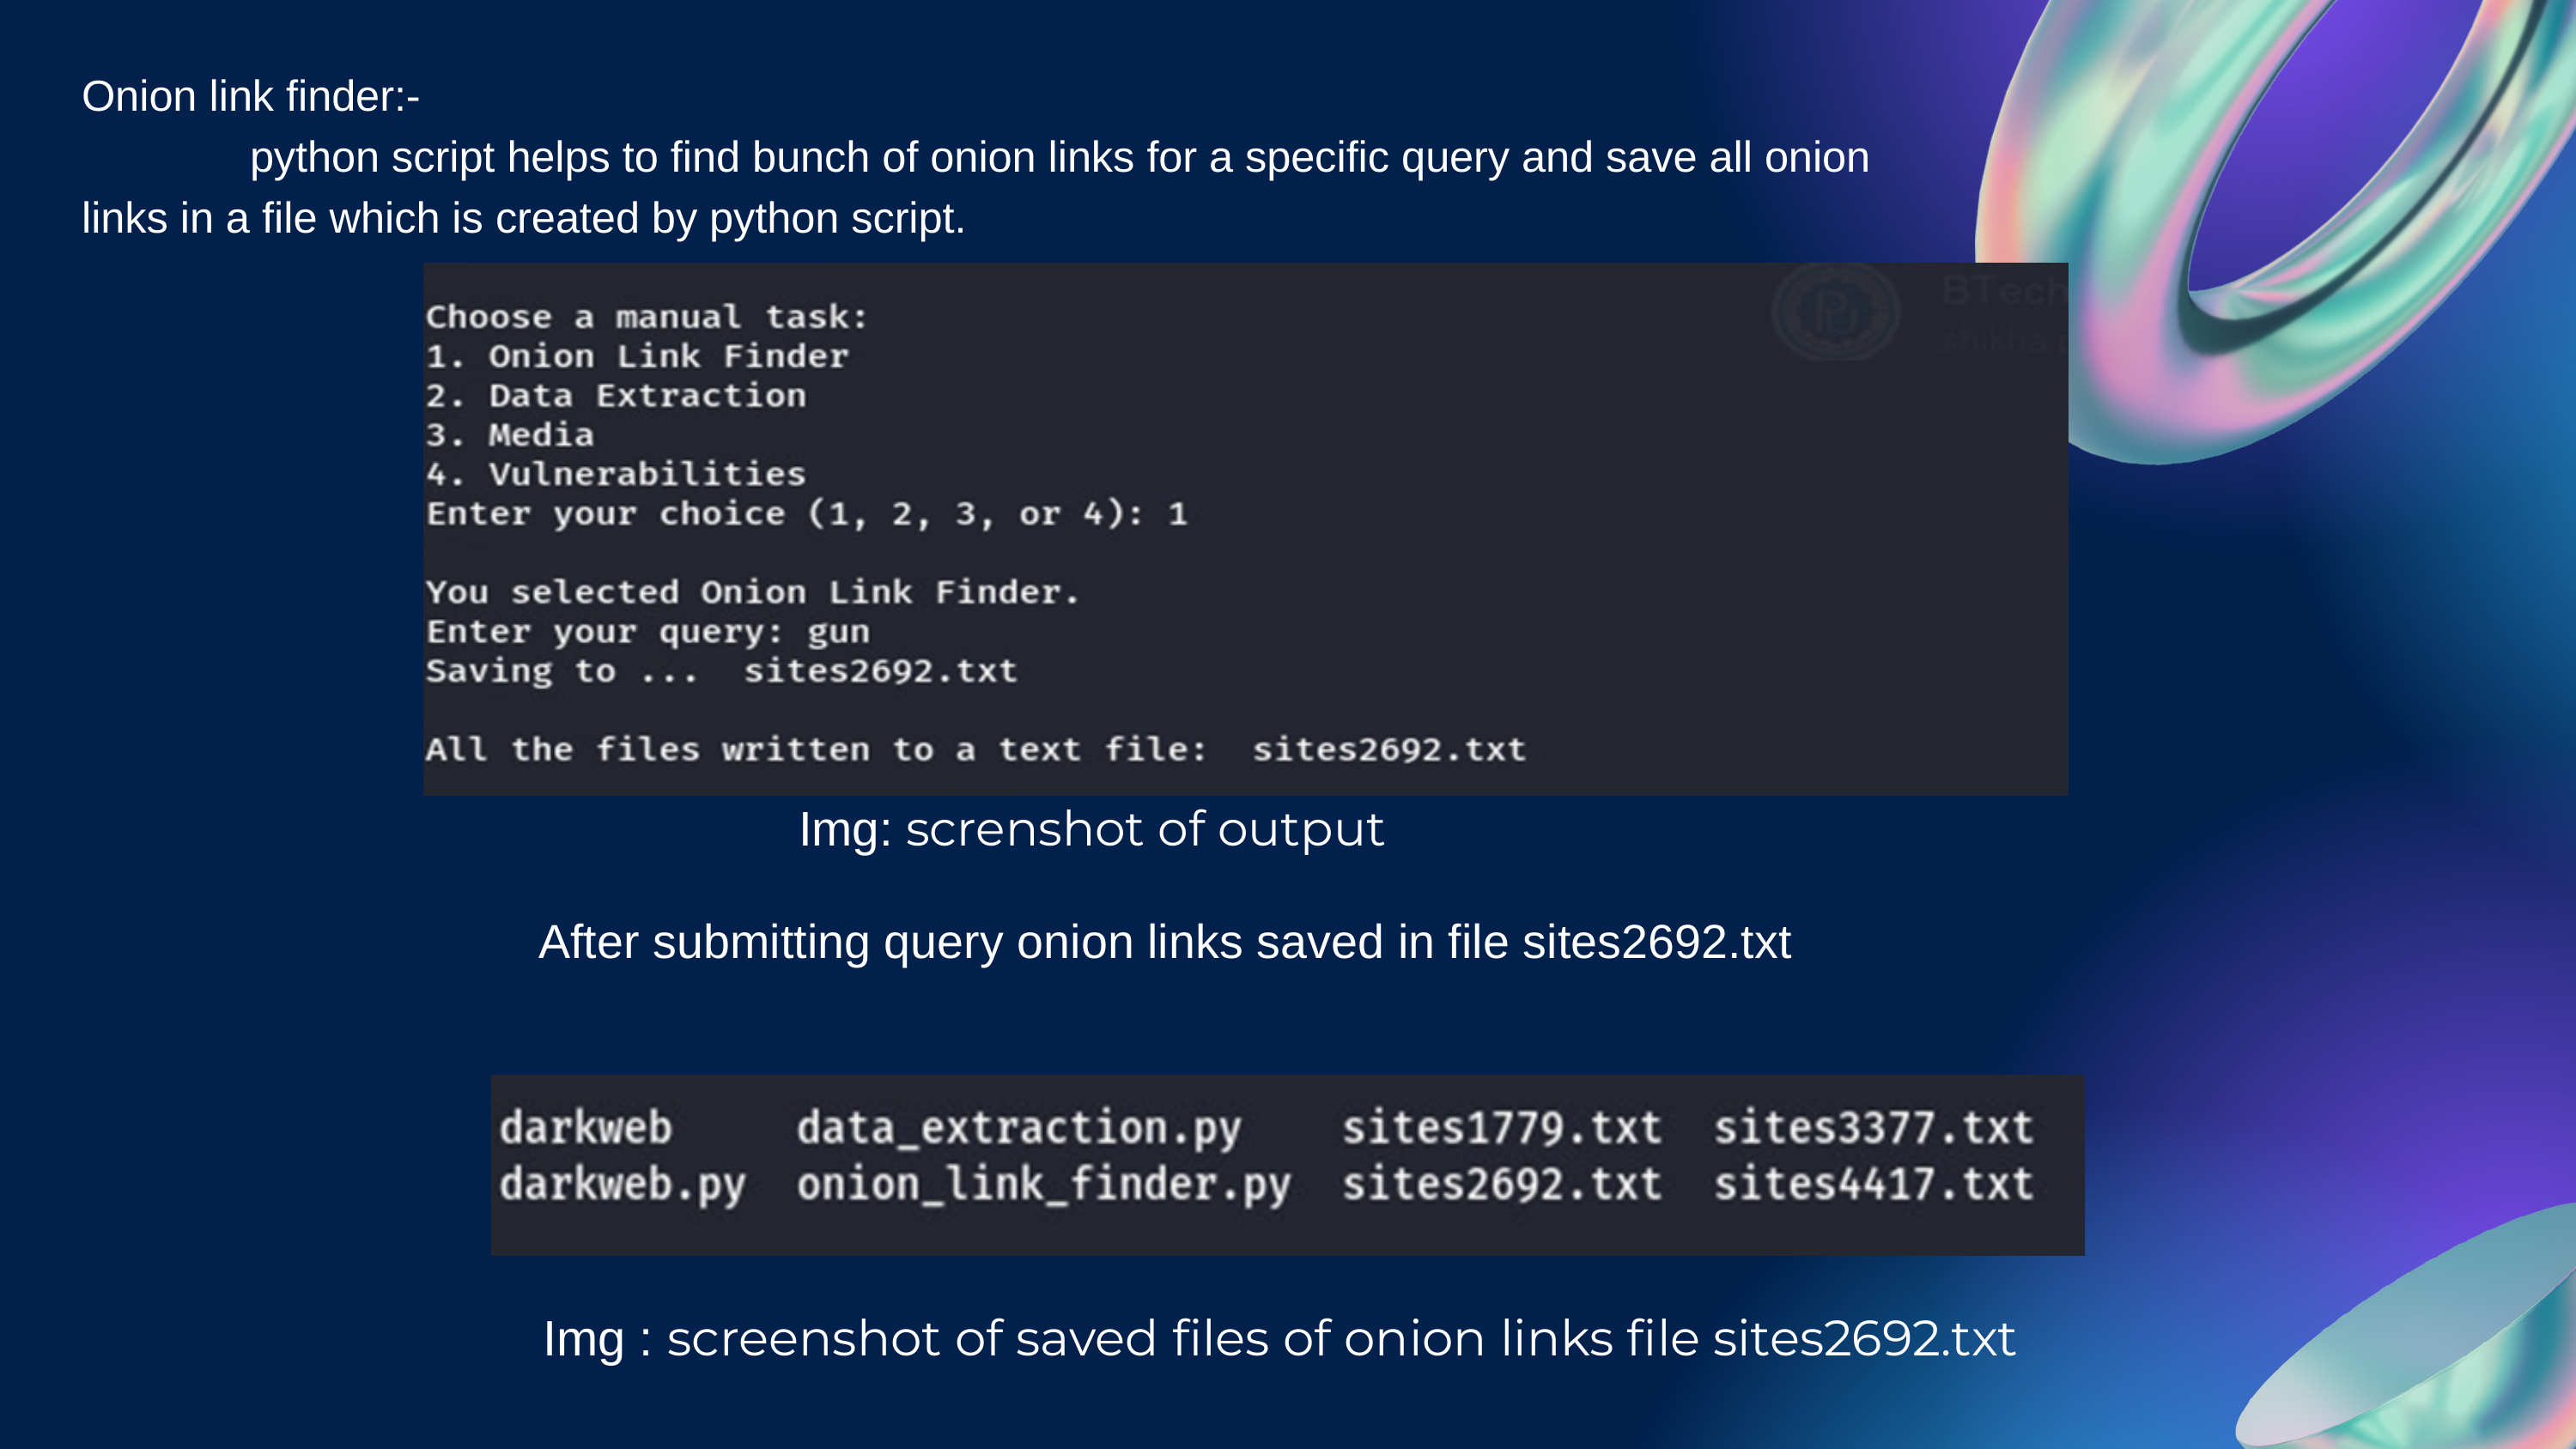

Onion link finder:-
              python script helps to find bunch of onion links for a specific query and save all onion links in a file which is created by python script.

Img: screnshot of output
After submitting query onion links saved in file sites2692.txt

Img : screenshot of saved files of onion links file sites2692.txt